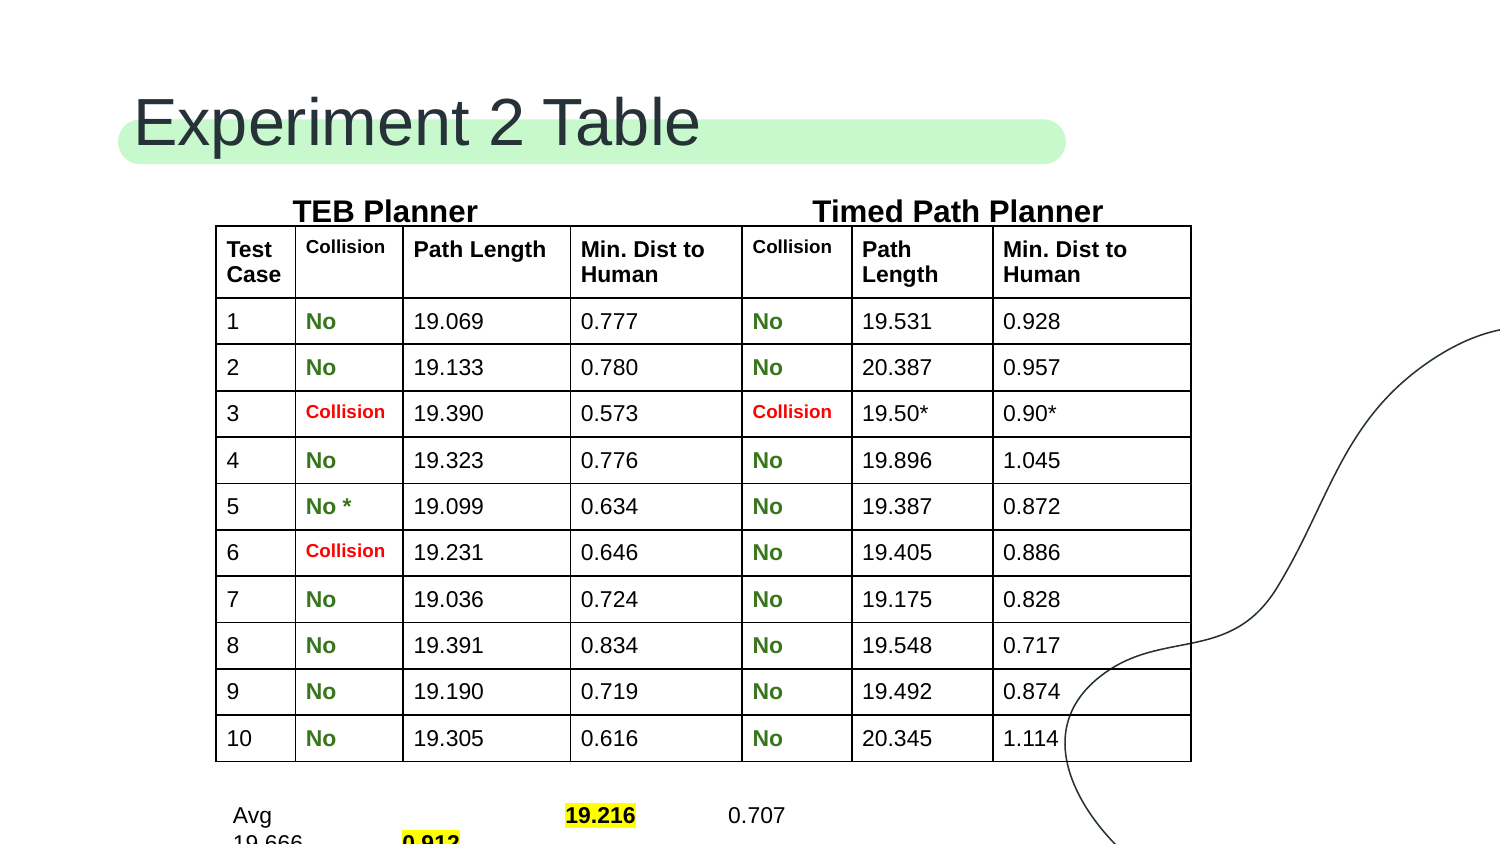

# Experiment 2 Table
       TEB Planner		               Timed Path Planner

| Test Case | Collision | Path Length | Min. Dist to Human | Collision | Path Length | Min. Dist to Human |
| --- | --- | --- | --- | --- | --- | --- |
| 1 | No | 19.069 | 0.777 | No | 19.531 | 0.928 |
| 2 | No | 19.133 | 0.780 | No | 20.387 | 0.957 |
| 3 | Collision | 19.390 | 0.573 | Collision | 19.50\* | 0.90\* |
| 4 | No | 19.323 | 0.776 | No | 19.896 | 1.045 |
| 5 | No \* | 19.099 | 0.634 | No | 19.387 | 0.872 |
| 6 | Collision | 19.231 | 0.646 | No | 19.405 | 0.886 |
| 7 | No | 19.036 | 0.724 | No | 19.175 | 0.828 |
| 8 | No | 19.391 | 0.834 | No | 19.548 | 0.717 |
| 9 | No | 19.190 | 0.719 | No | 19.492 | 0.874 |
| 10 | No | 19.305 | 0.616 | No | 20.345 | 1.114 |
Avg		     19.216	       0.707			    19.666	   0.912